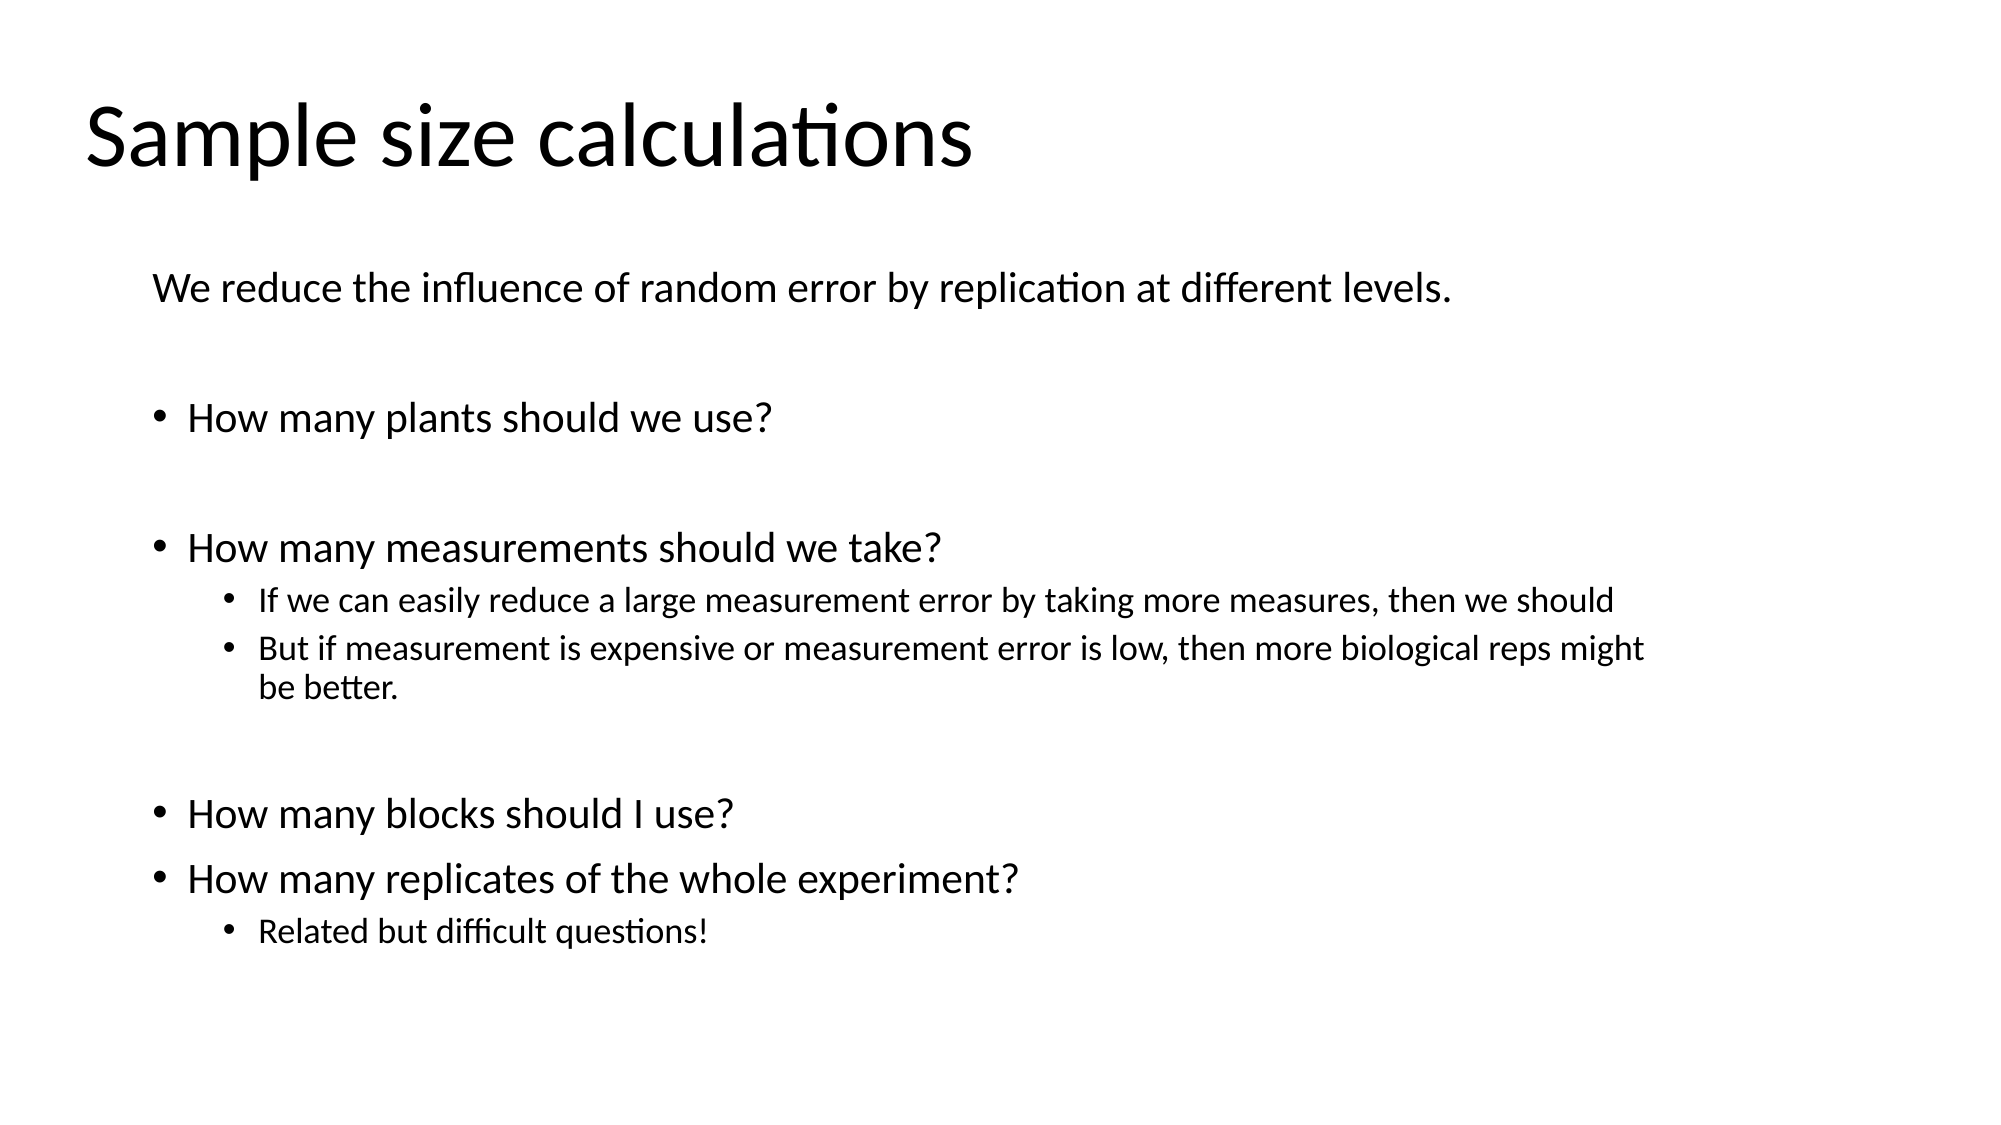

# Sample size calculations
We reduce the influence of random error by replication at different levels.

How many plants should we use?

How many measurements should we take?
If we can easily reduce a large measurement error by taking more measures, then we should
But if measurement is expensive or measurement error is low, then more biological reps might be better.

How many blocks should I use?
How many replicates of the whole experiment?
Related but difficult questions!